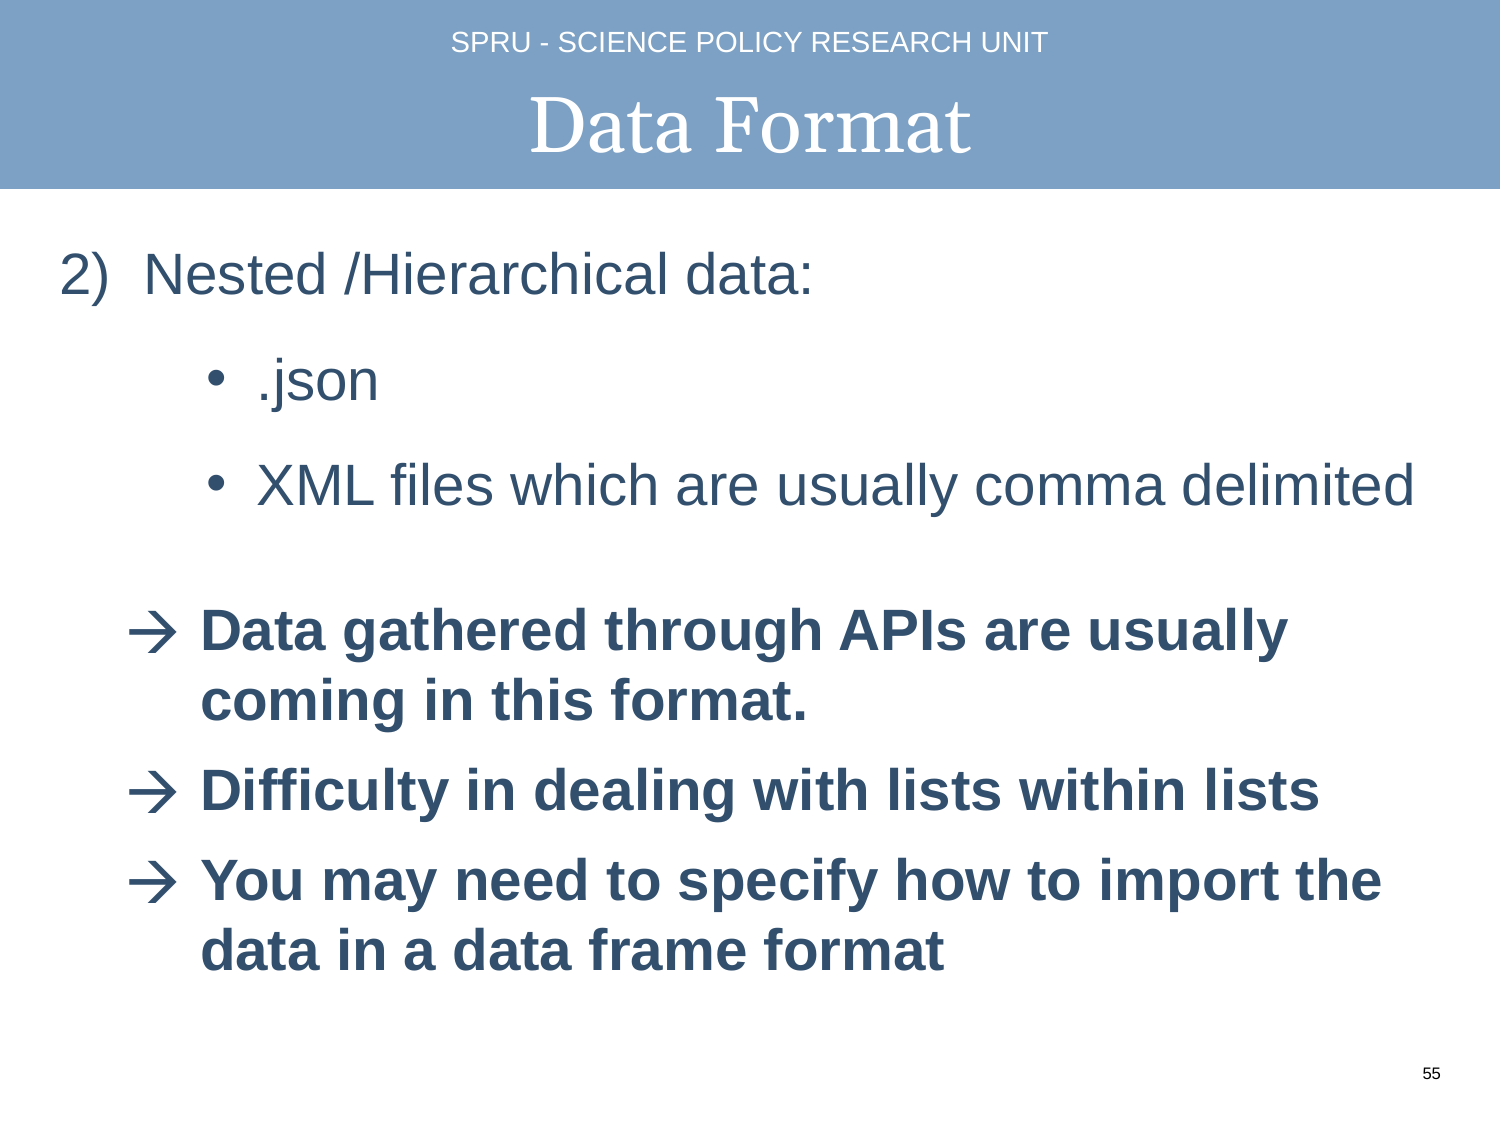

# Data Format
Nested /Hierarchical data:
.json
XML files which are usually comma delimited

Data gathered through APIs are usually coming in this format.

Difficulty in dealing with lists within lists

You may need to specify how to import the data in a data frame format